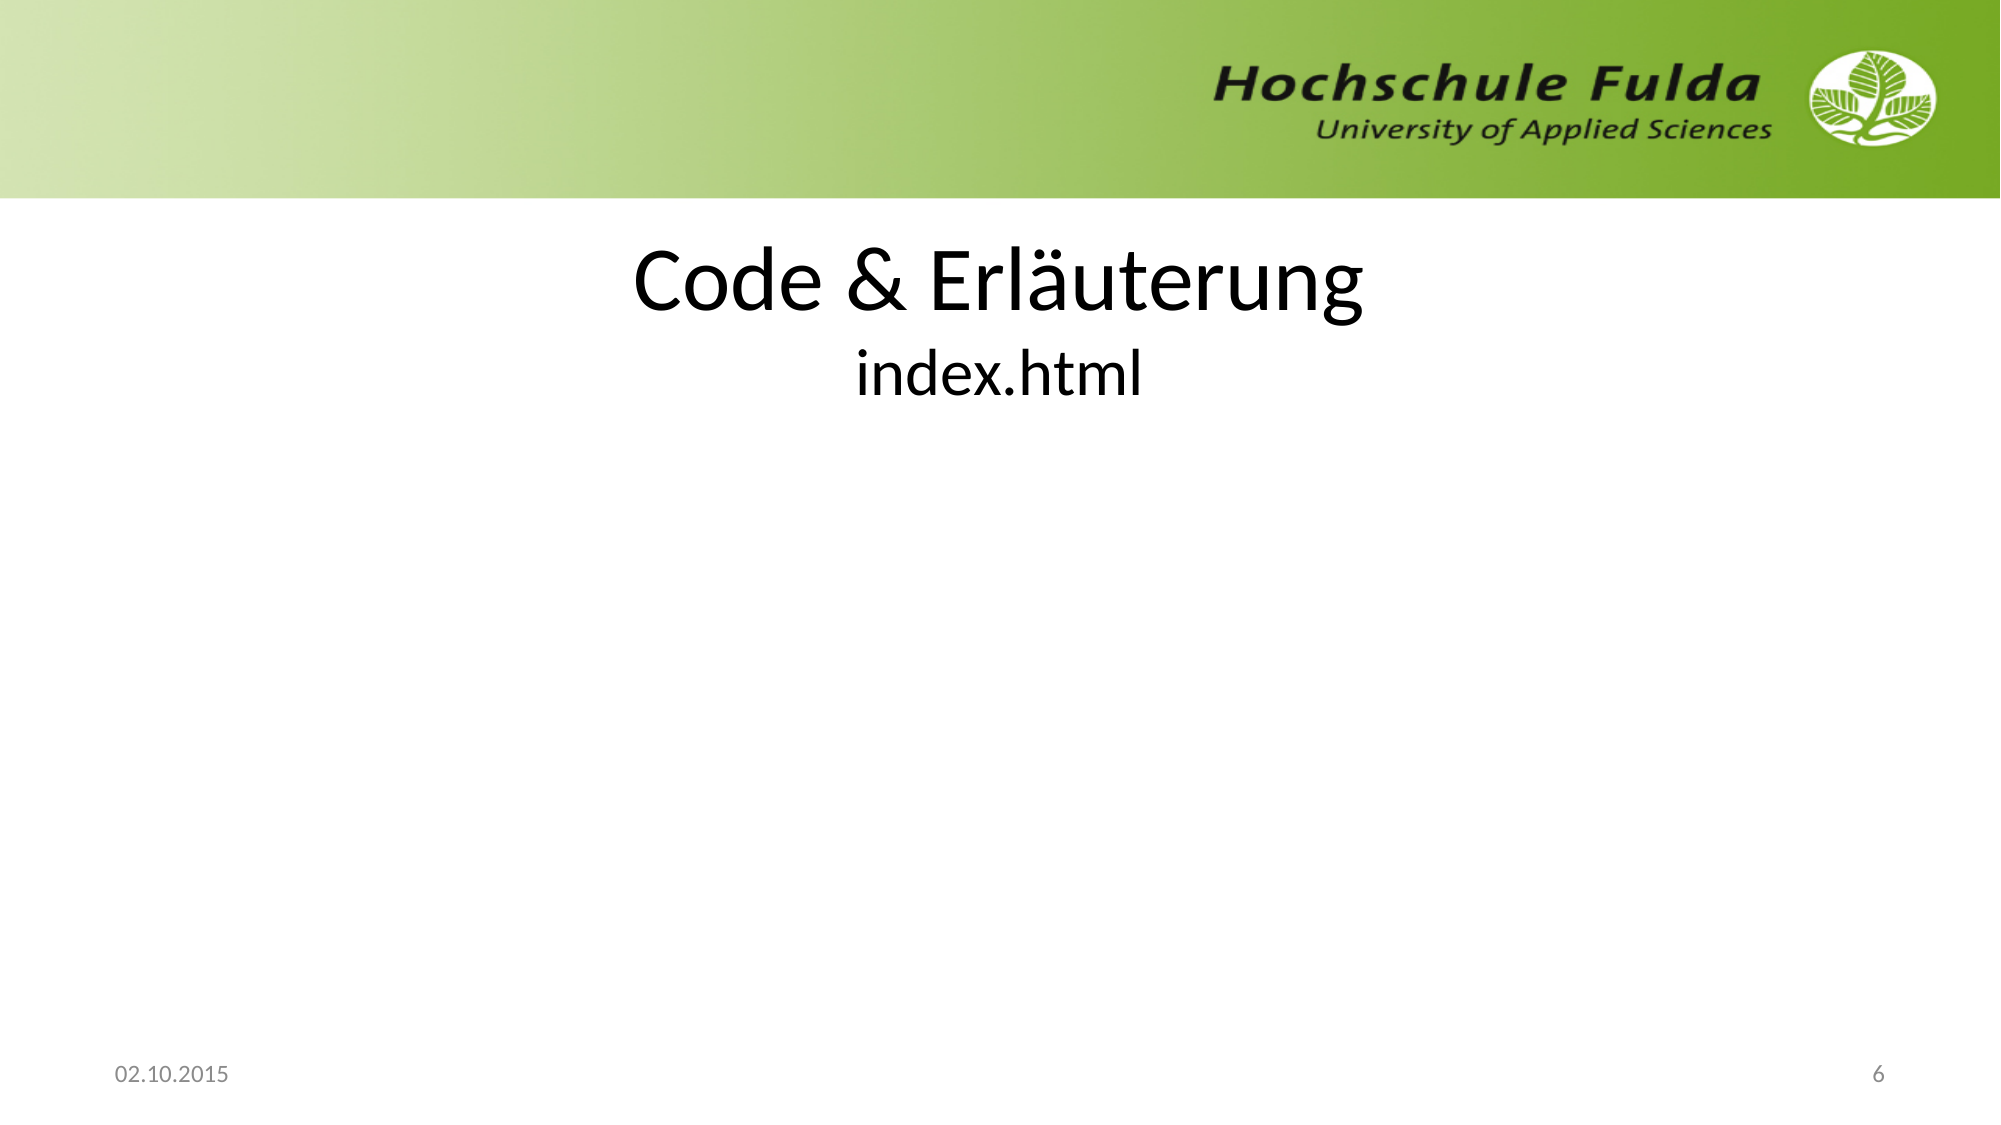

# Code & Erläuterung index.html
02.10.2015
6